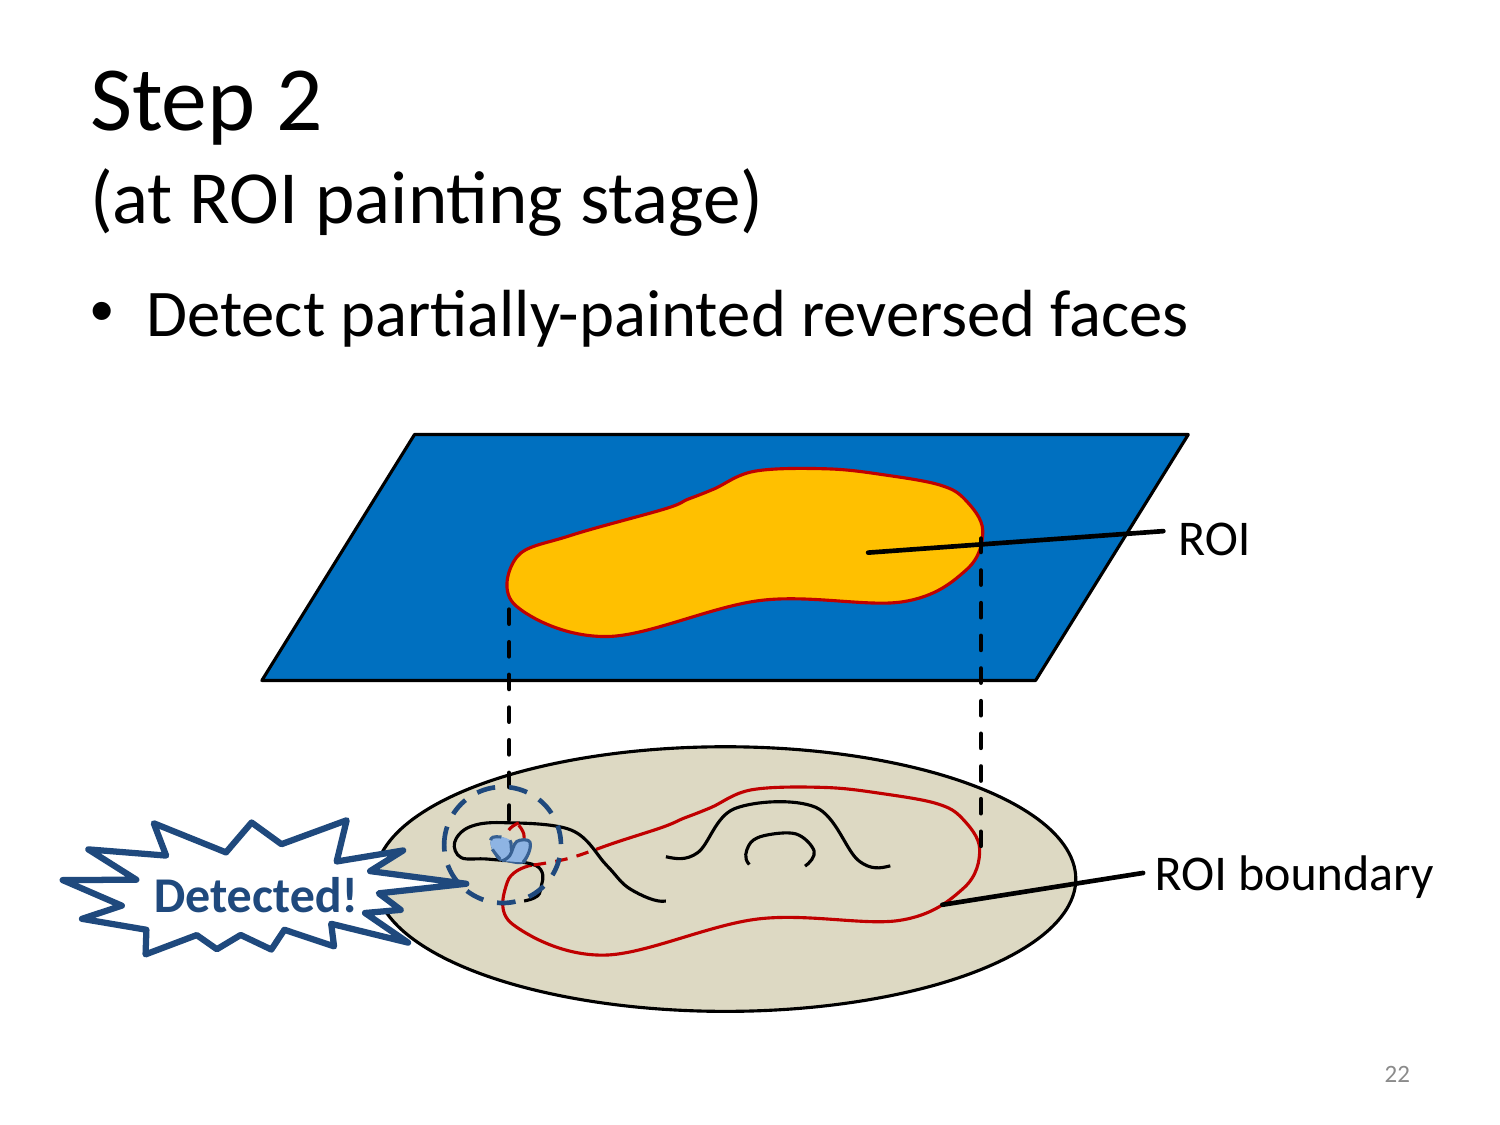

# Step 2 (at ROI painting stage)
Detect partially-painted reversed faces

ROI

ROI boundary

Detected!
22